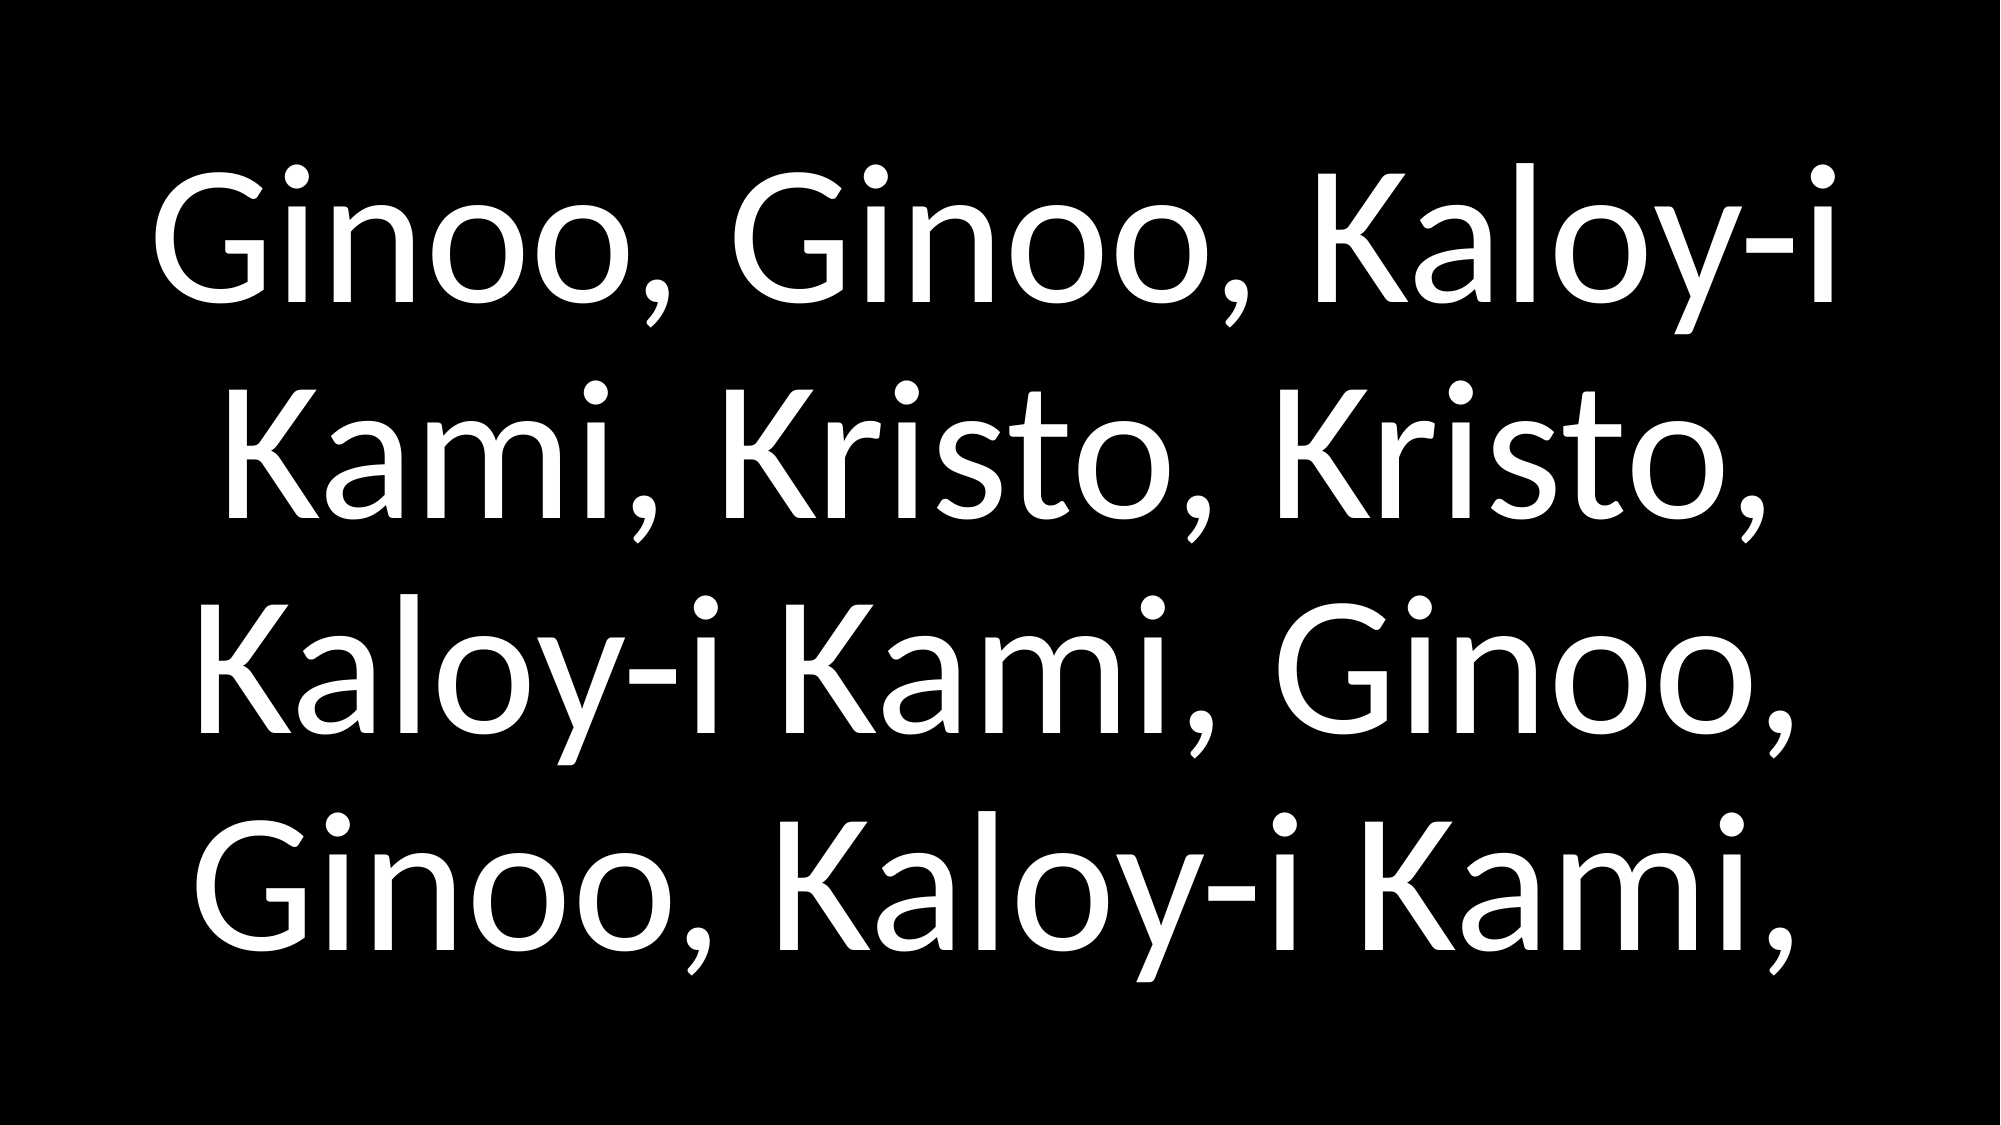

# Ginoo, Ginoo, Kaloy-i Kami, Kristo, Kristo, Kaloy-i Kami, Ginoo, Ginoo, Kaloy-i Kami,